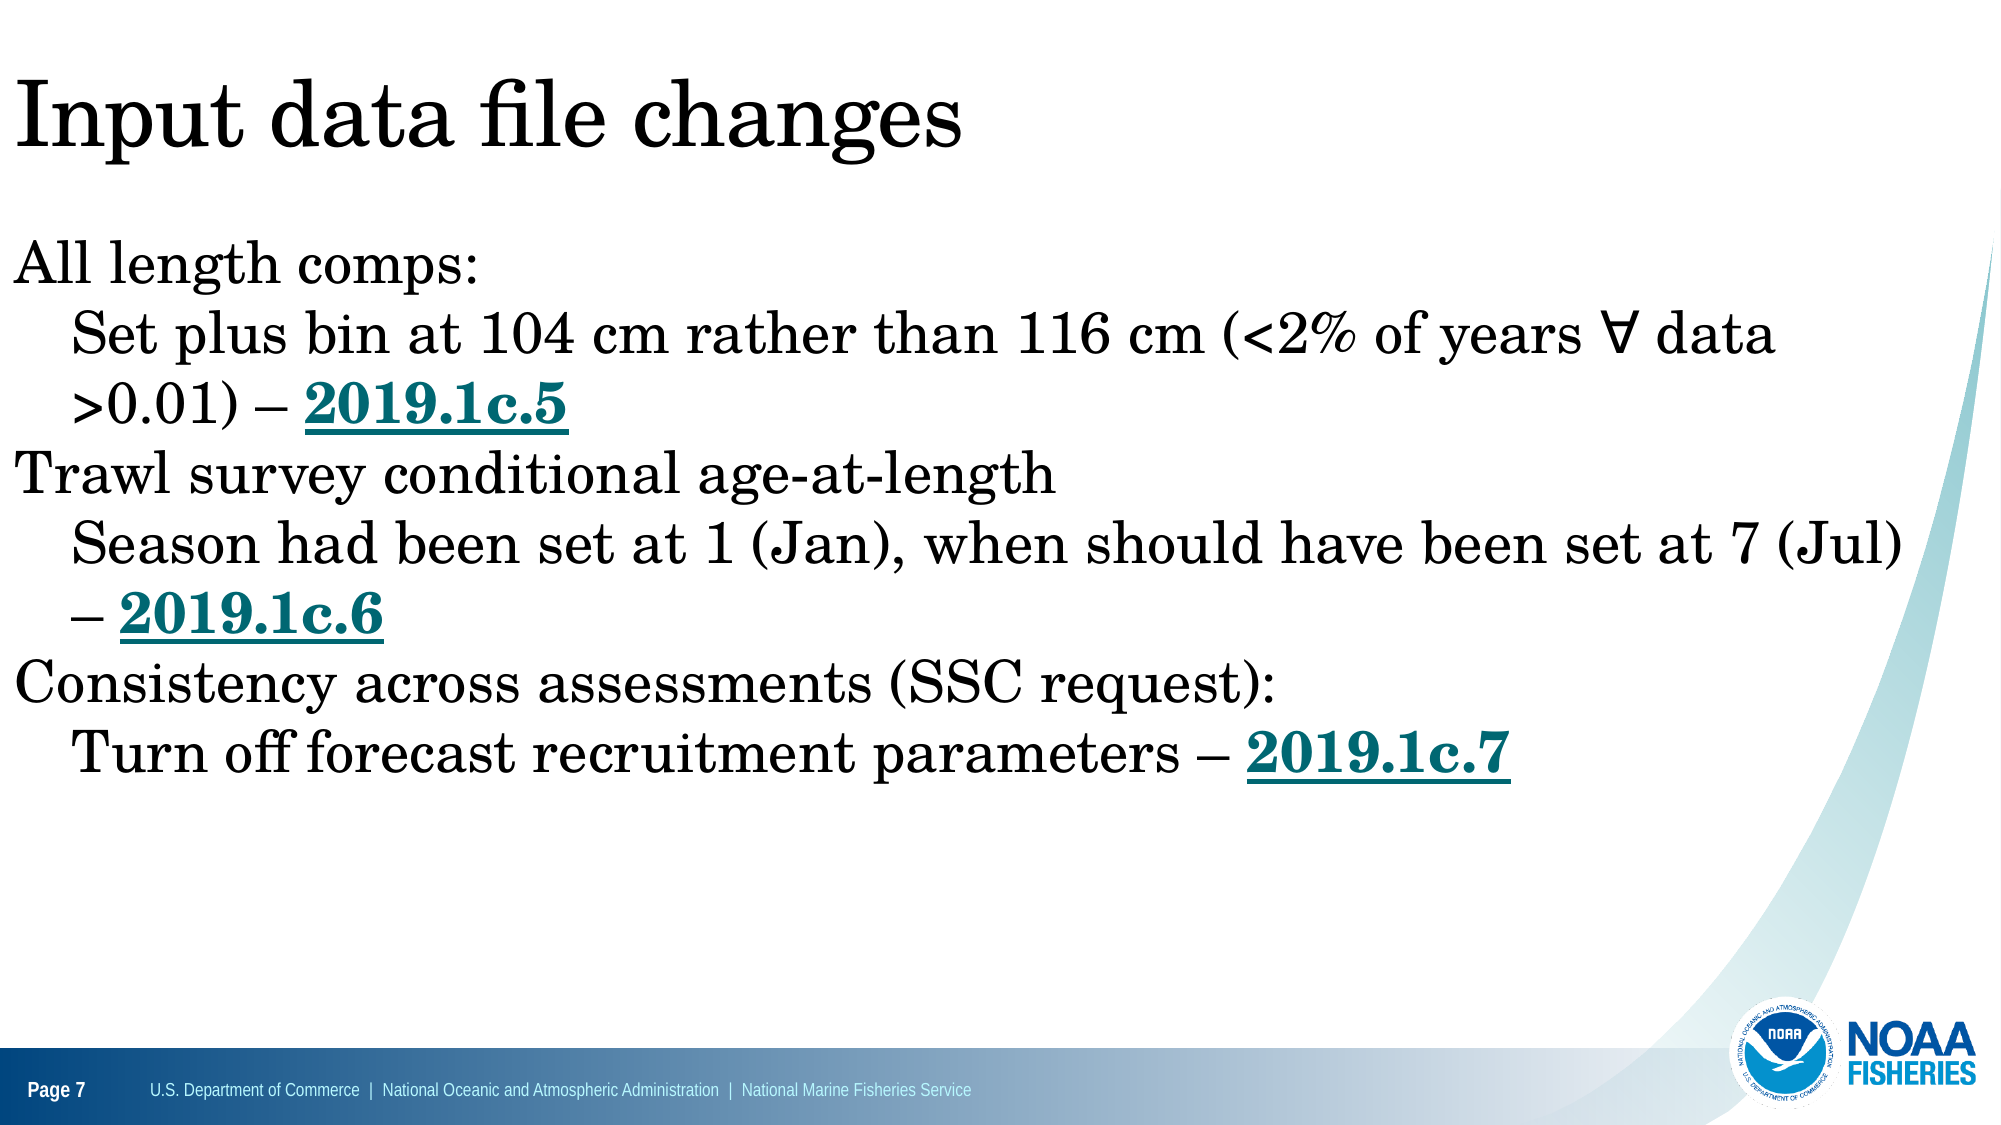

Input data file changes
All length comps:
Set plus bin at 104 cm rather than 116 cm (<2% of years ꓯ data >0.01) – 2019.1c.5
Trawl survey conditional age-at-length
Season had been set at 1 (Jan), when should have been set at 7 (Jul) – 2019.1c.6
Consistency across assessments (SSC request):
Turn off forecast recruitment parameters – 2019.1c.7